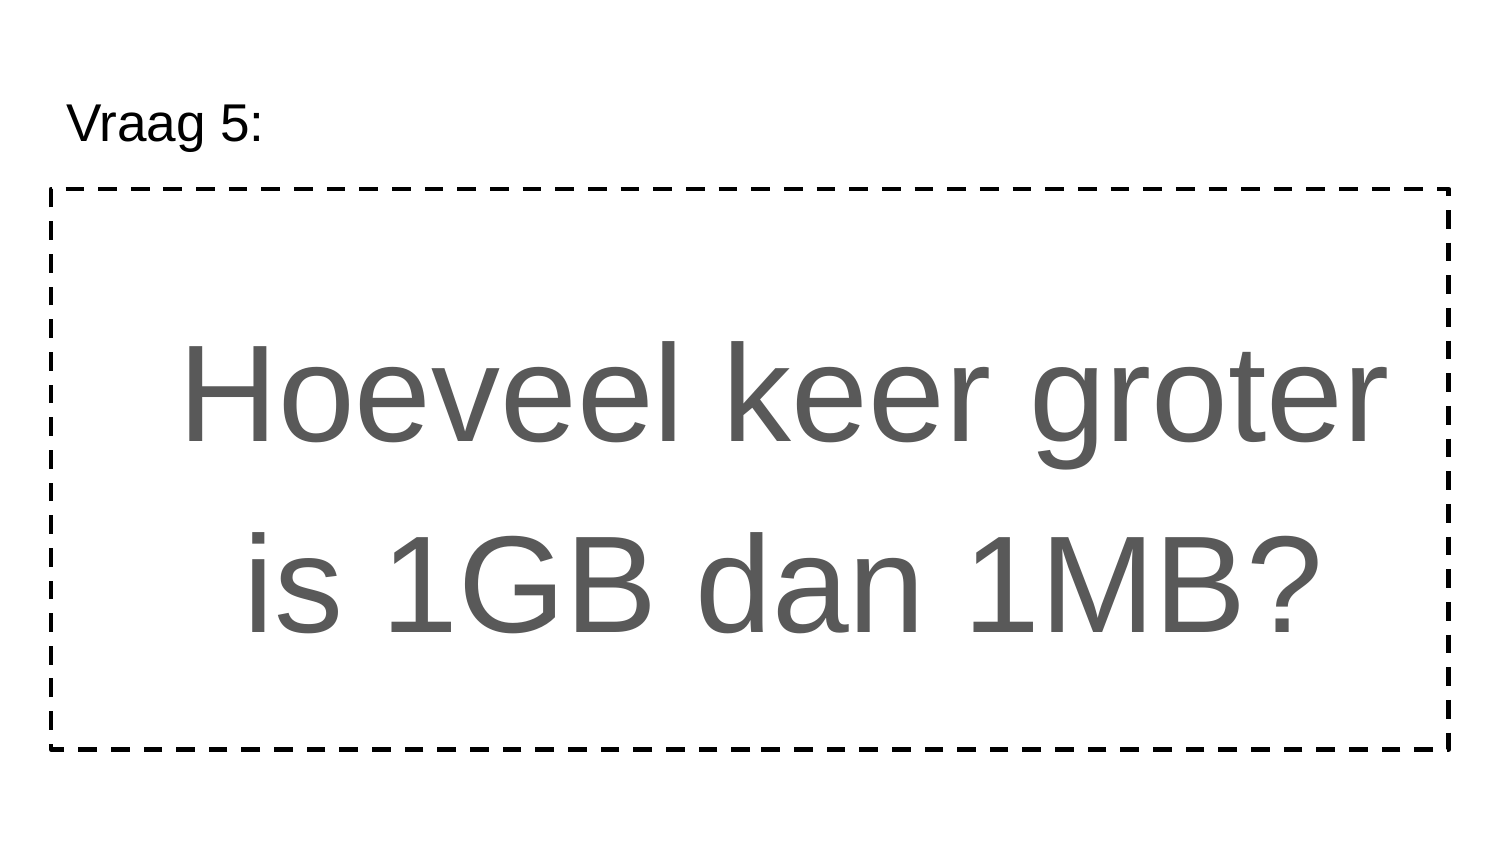

# Vraag 5:
Hoeveel keer groter is 1GB dan 1MB?